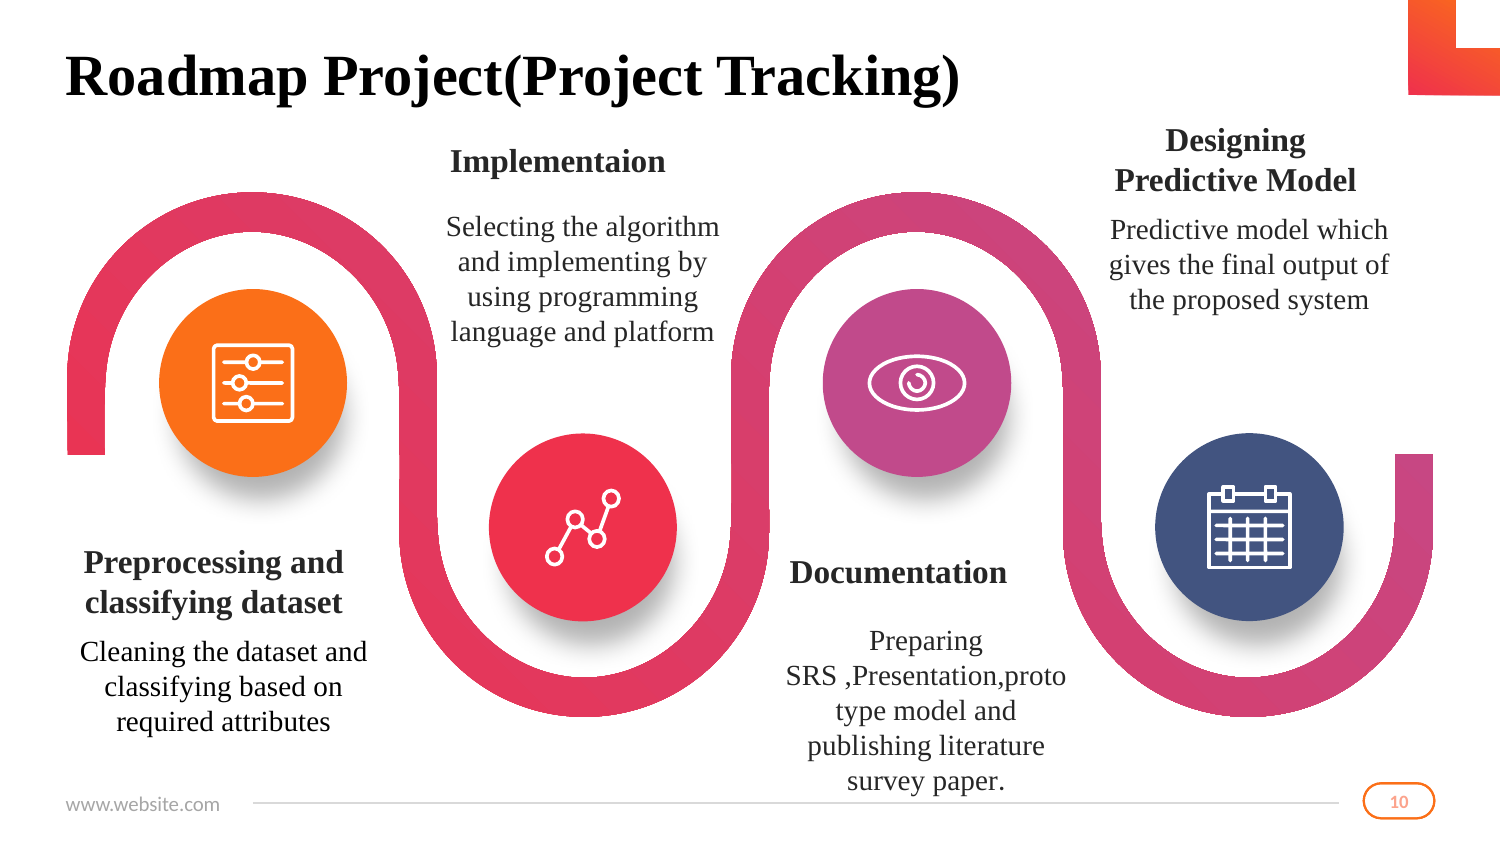

# Roadmap Project(Project Tracking)
Designing Predictive Model
Predictive model which gives the final output of the proposed system
Implementaion
Selecting the algorithm and implementing by using programming language and platform

Documentation
Preparing SRS ,Presentation,prototype model and publishing literature survey paper.
Preprocessing and classifying dataset
Cleaning the dataset and classifying based on required attributes

10